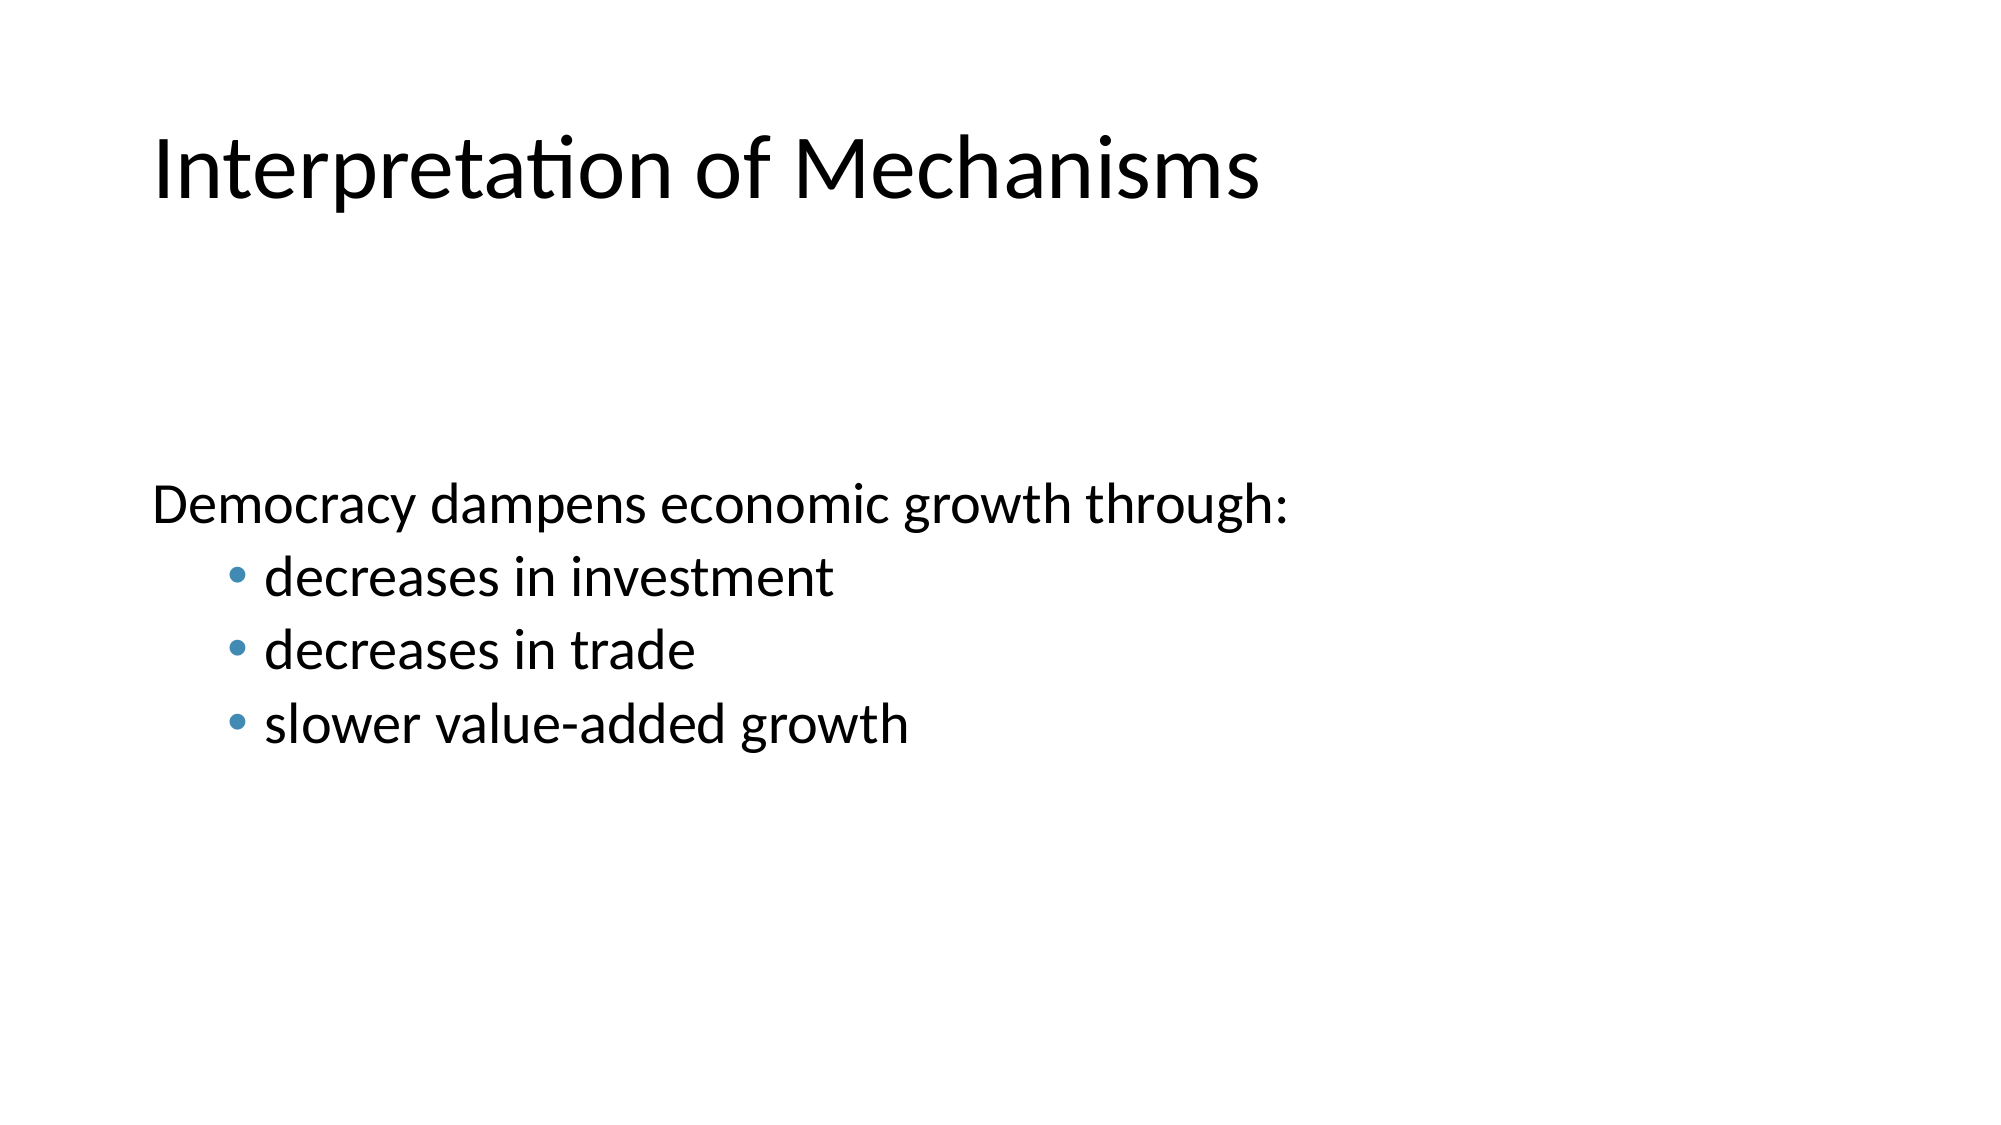

# Interpretation of Mechanisms
Democracy dampens economic growth through:
decreases in investment
decreases in trade
slower value-added growth